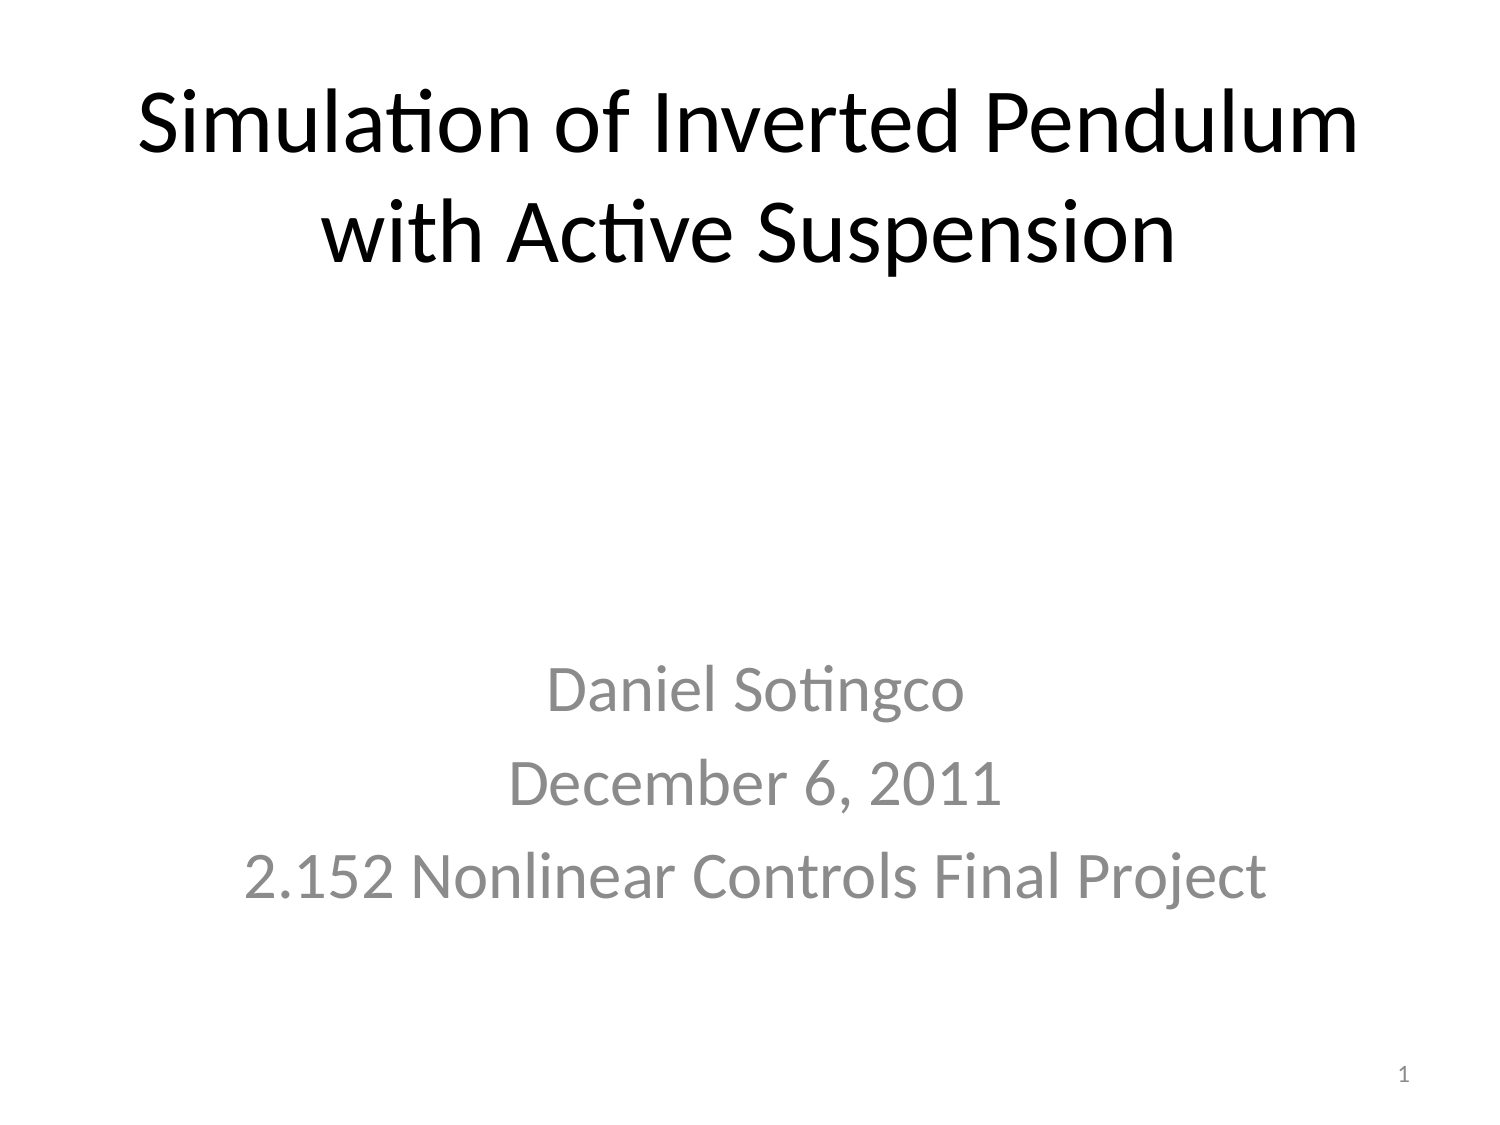

# Simulation of Inverted Pendulum with Active Suspension
Daniel Sotingco
December 6, 2011
2.152 Nonlinear Controls Final Project
1